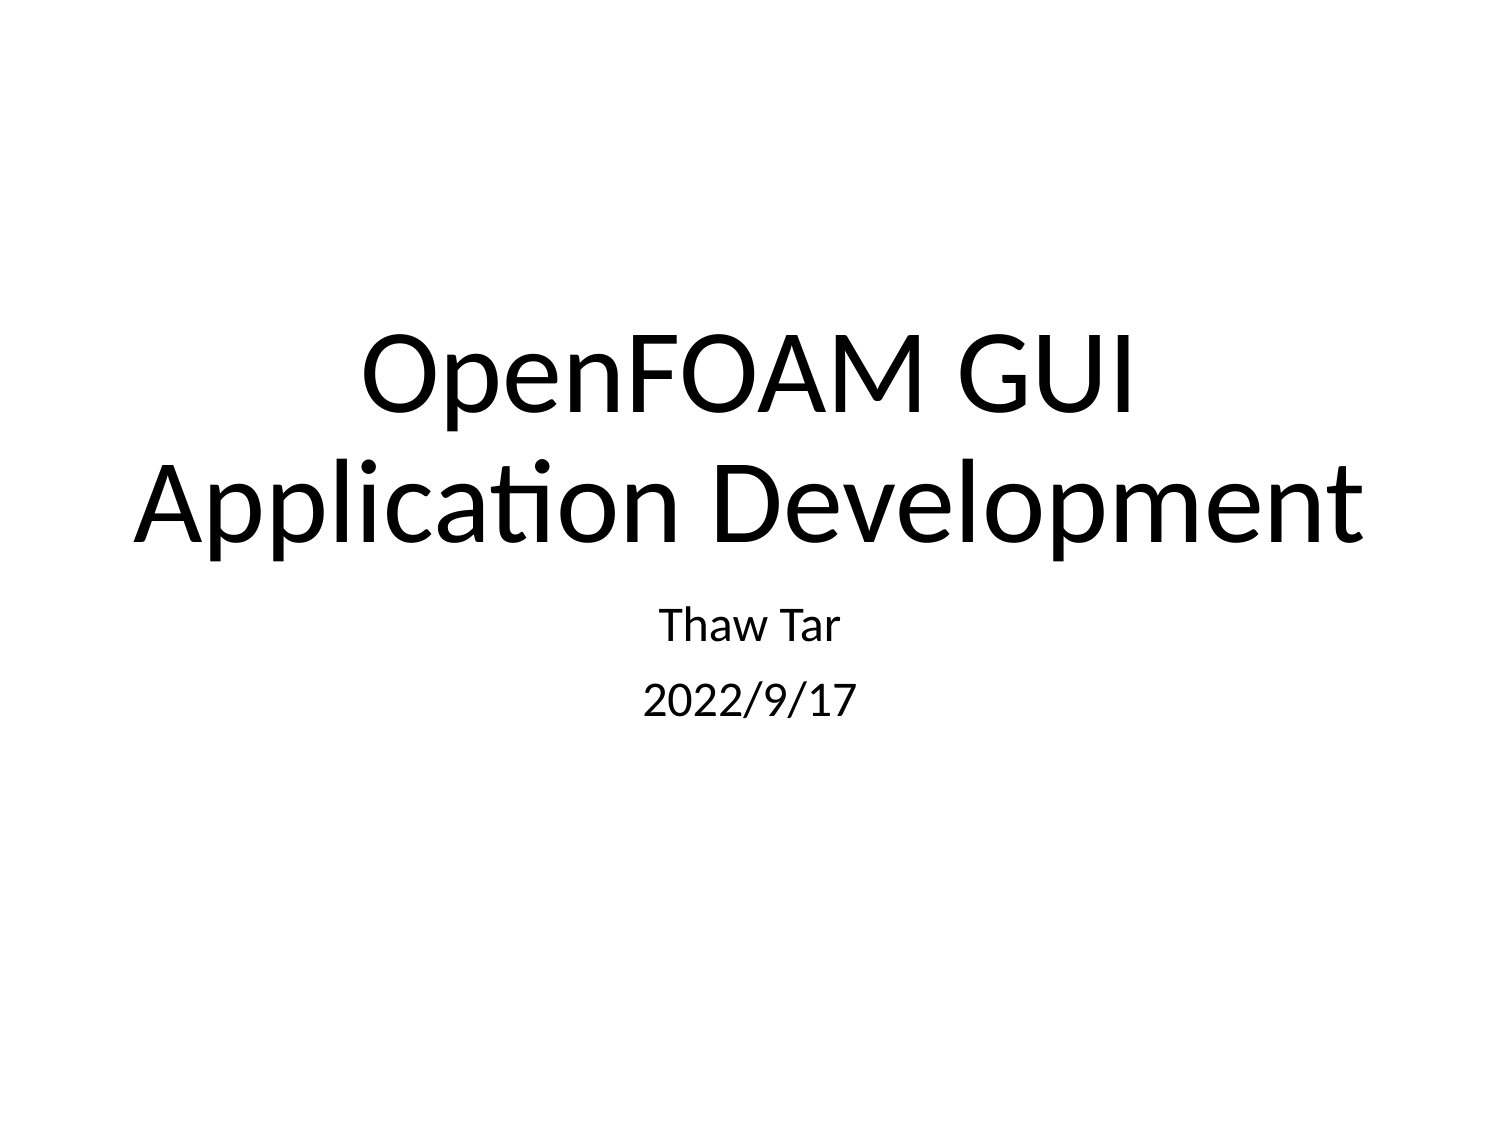

# OpenFOAM GUI Application Development
Thaw Tar
2022/9/17